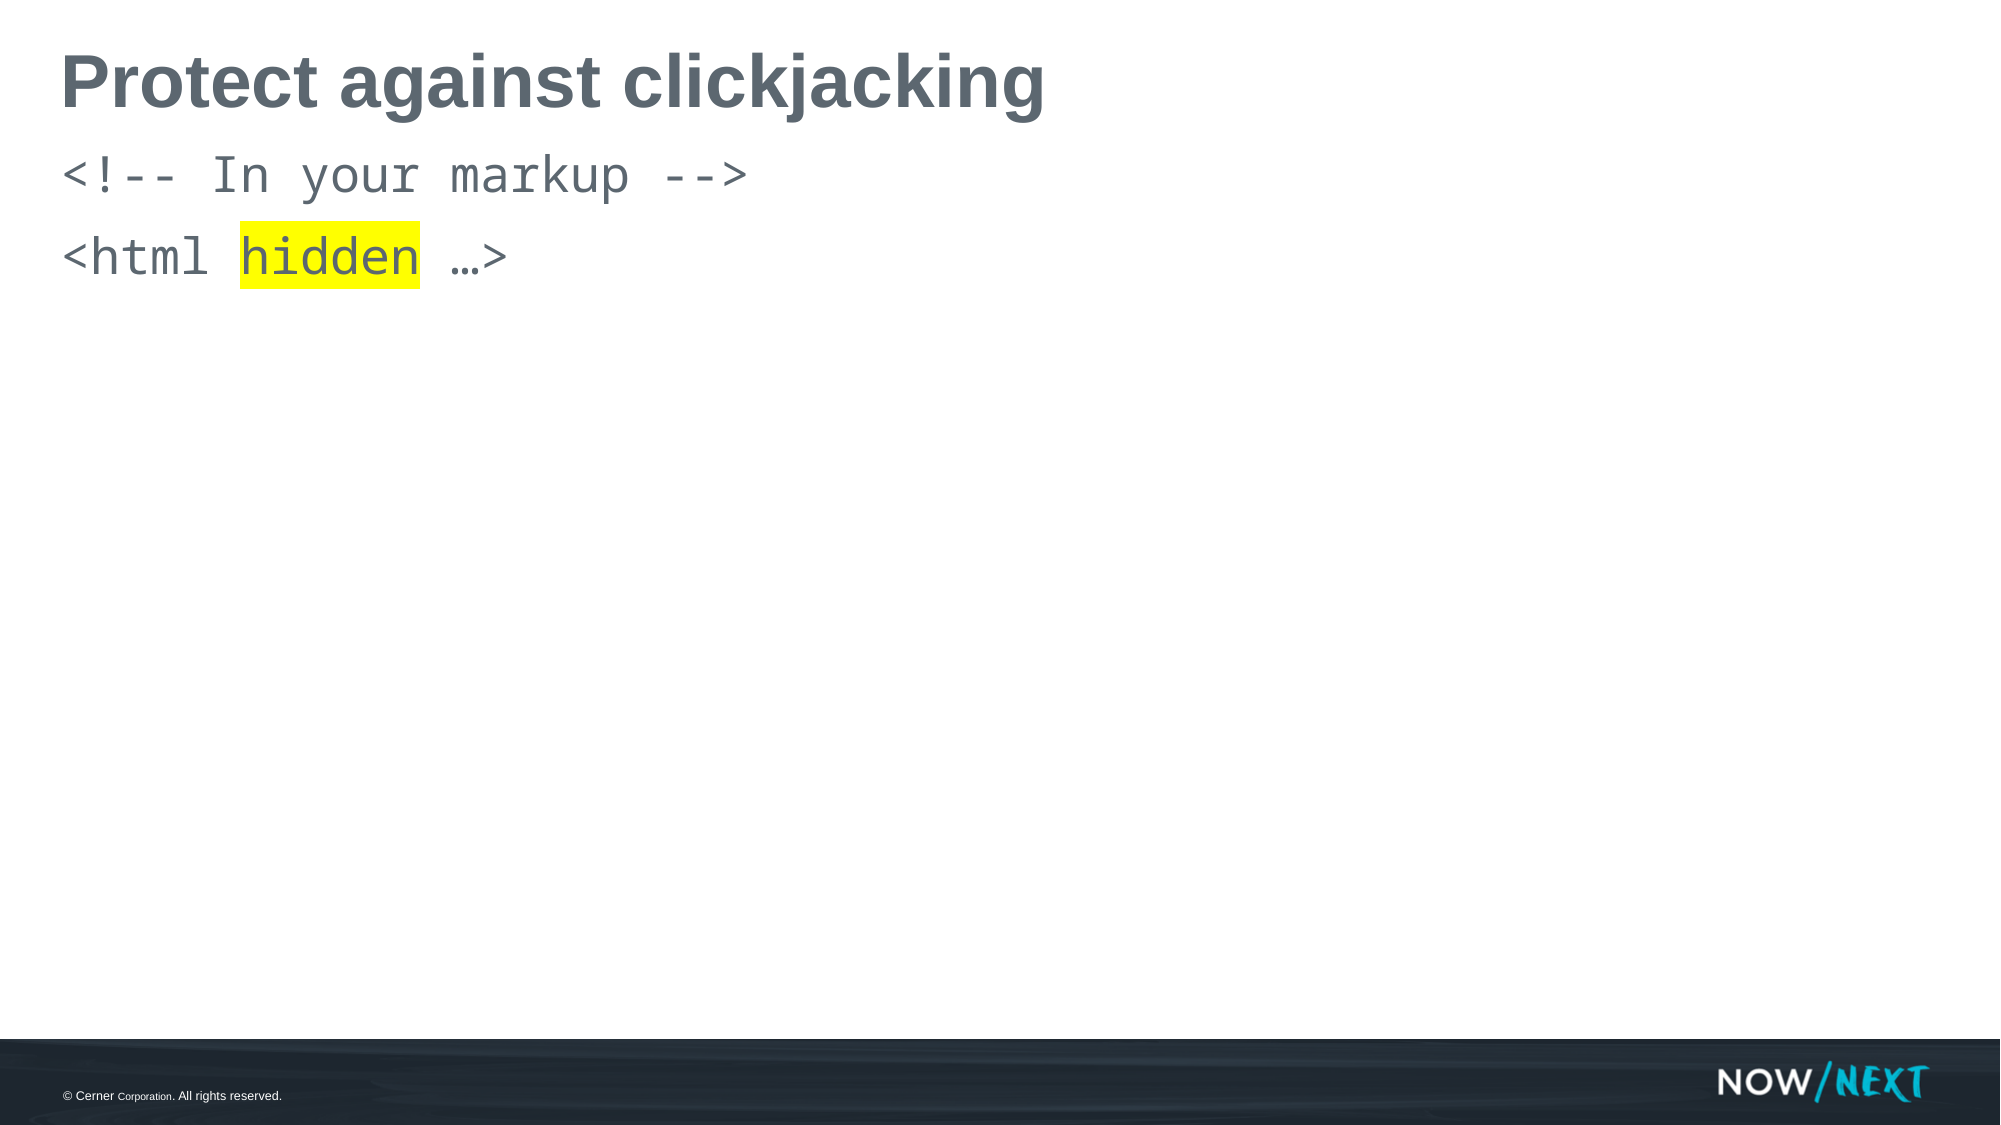

# Protect against clickjacking
<!-- In your markup -->
<html hidden …>